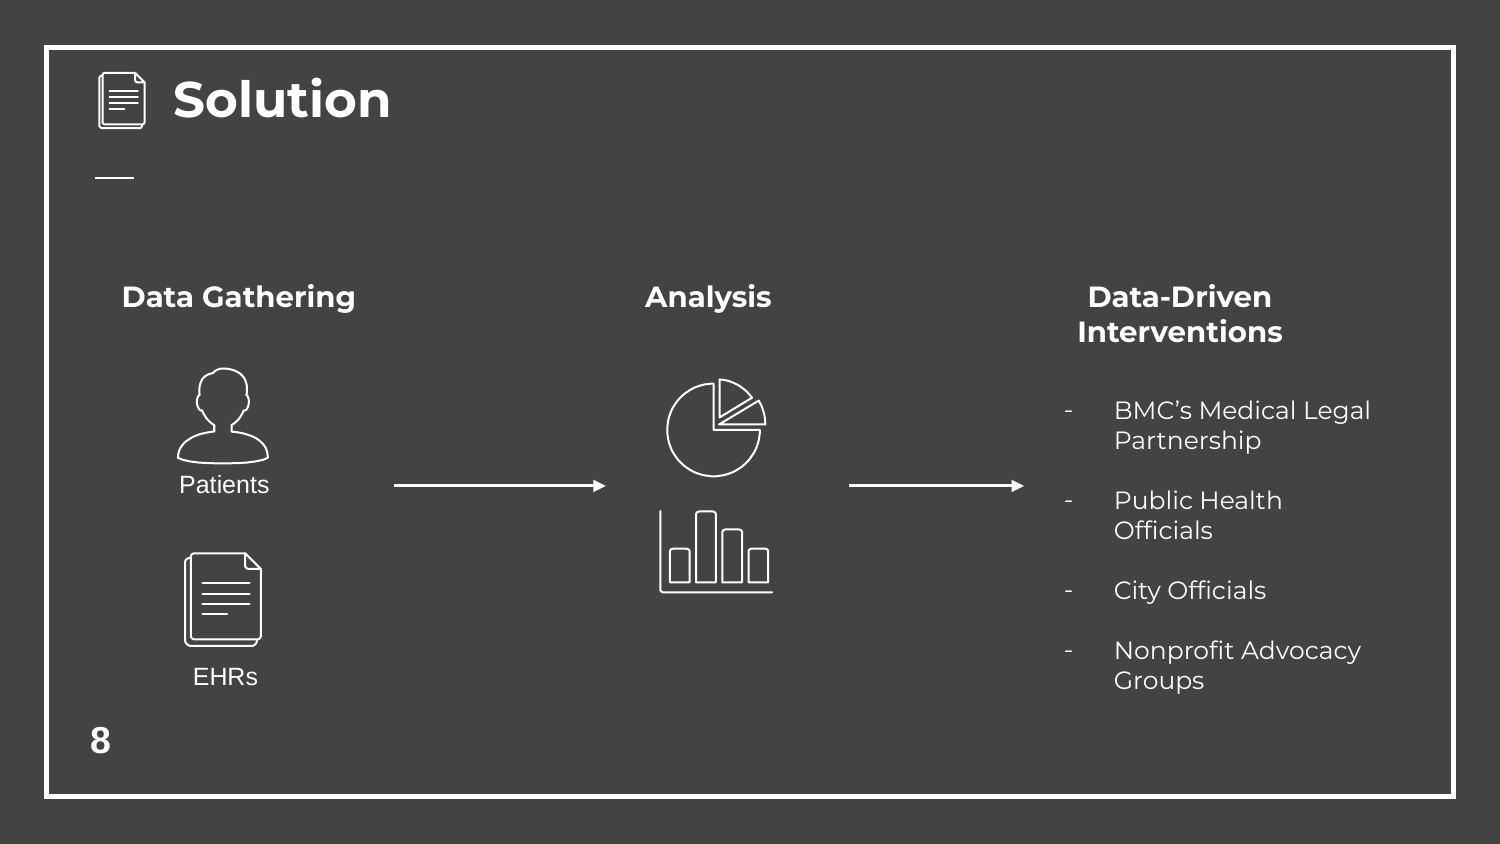

Solution

Analysis
# Data Gathering
Data-Driven Interventions

BMC’s Medical Legal Partnership

Public Health Officials

City Officials

Nonprofit Advocacy Groups
Patients

EHRs
8